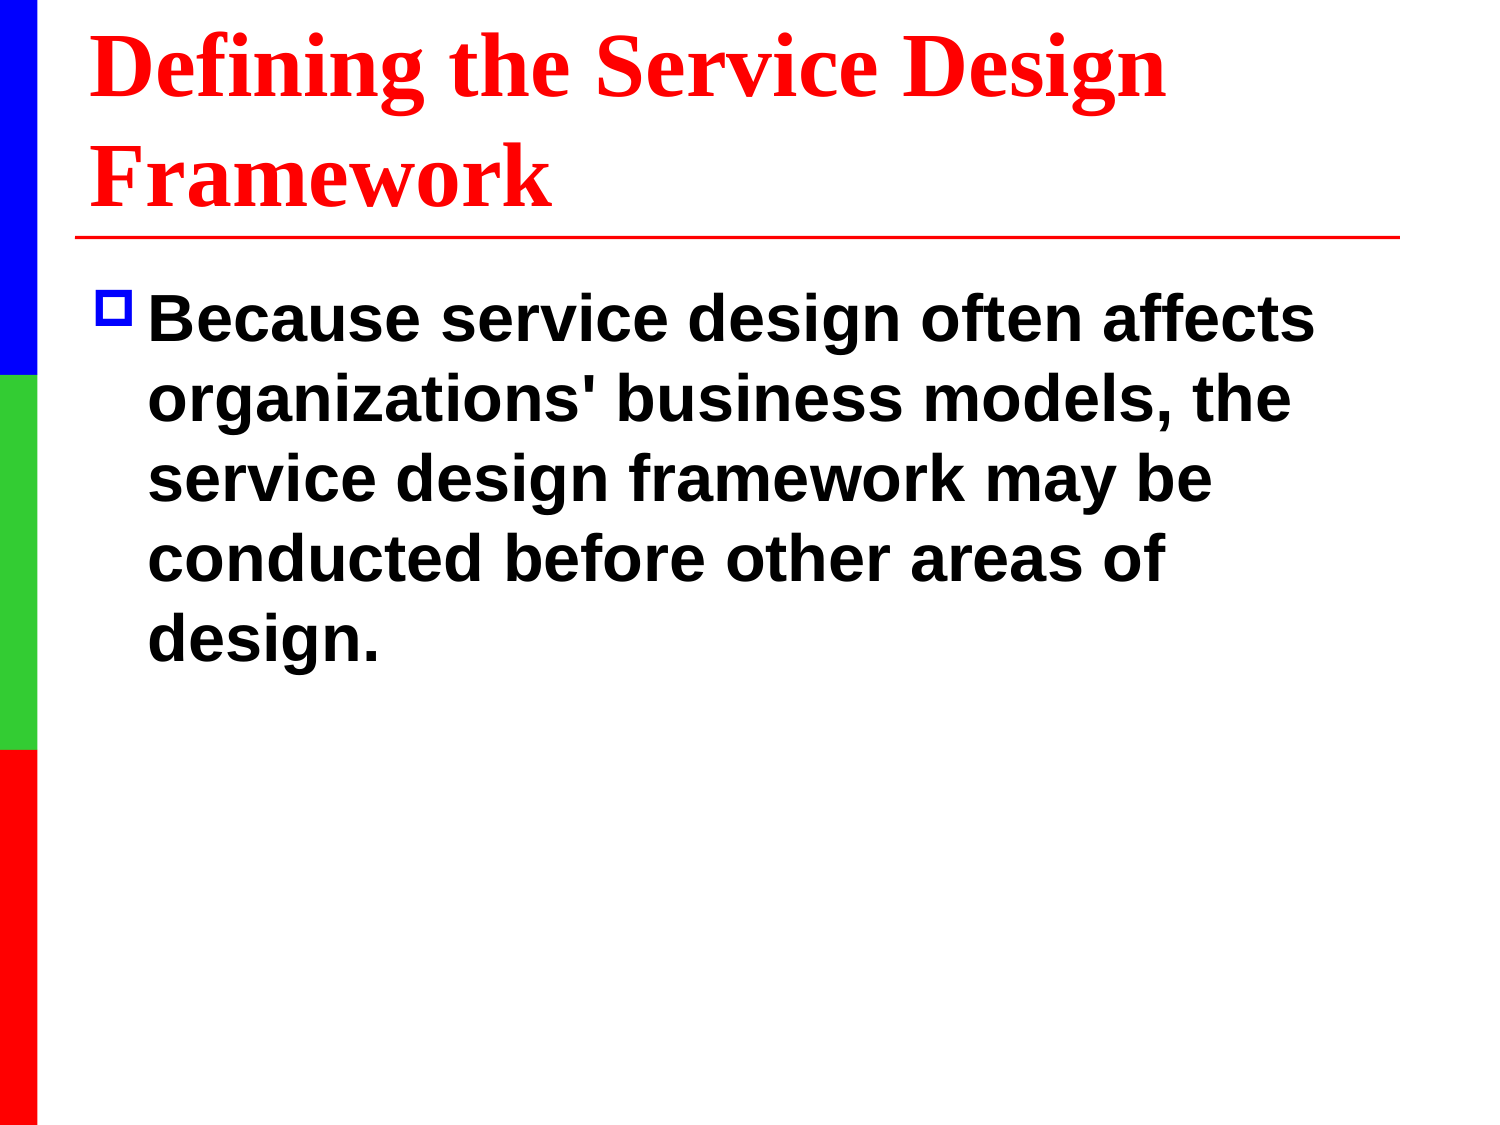

# Defining the Service Design Framework
Because service design often affects organizations' business models, the service design framework may be conducted before other areas of design.